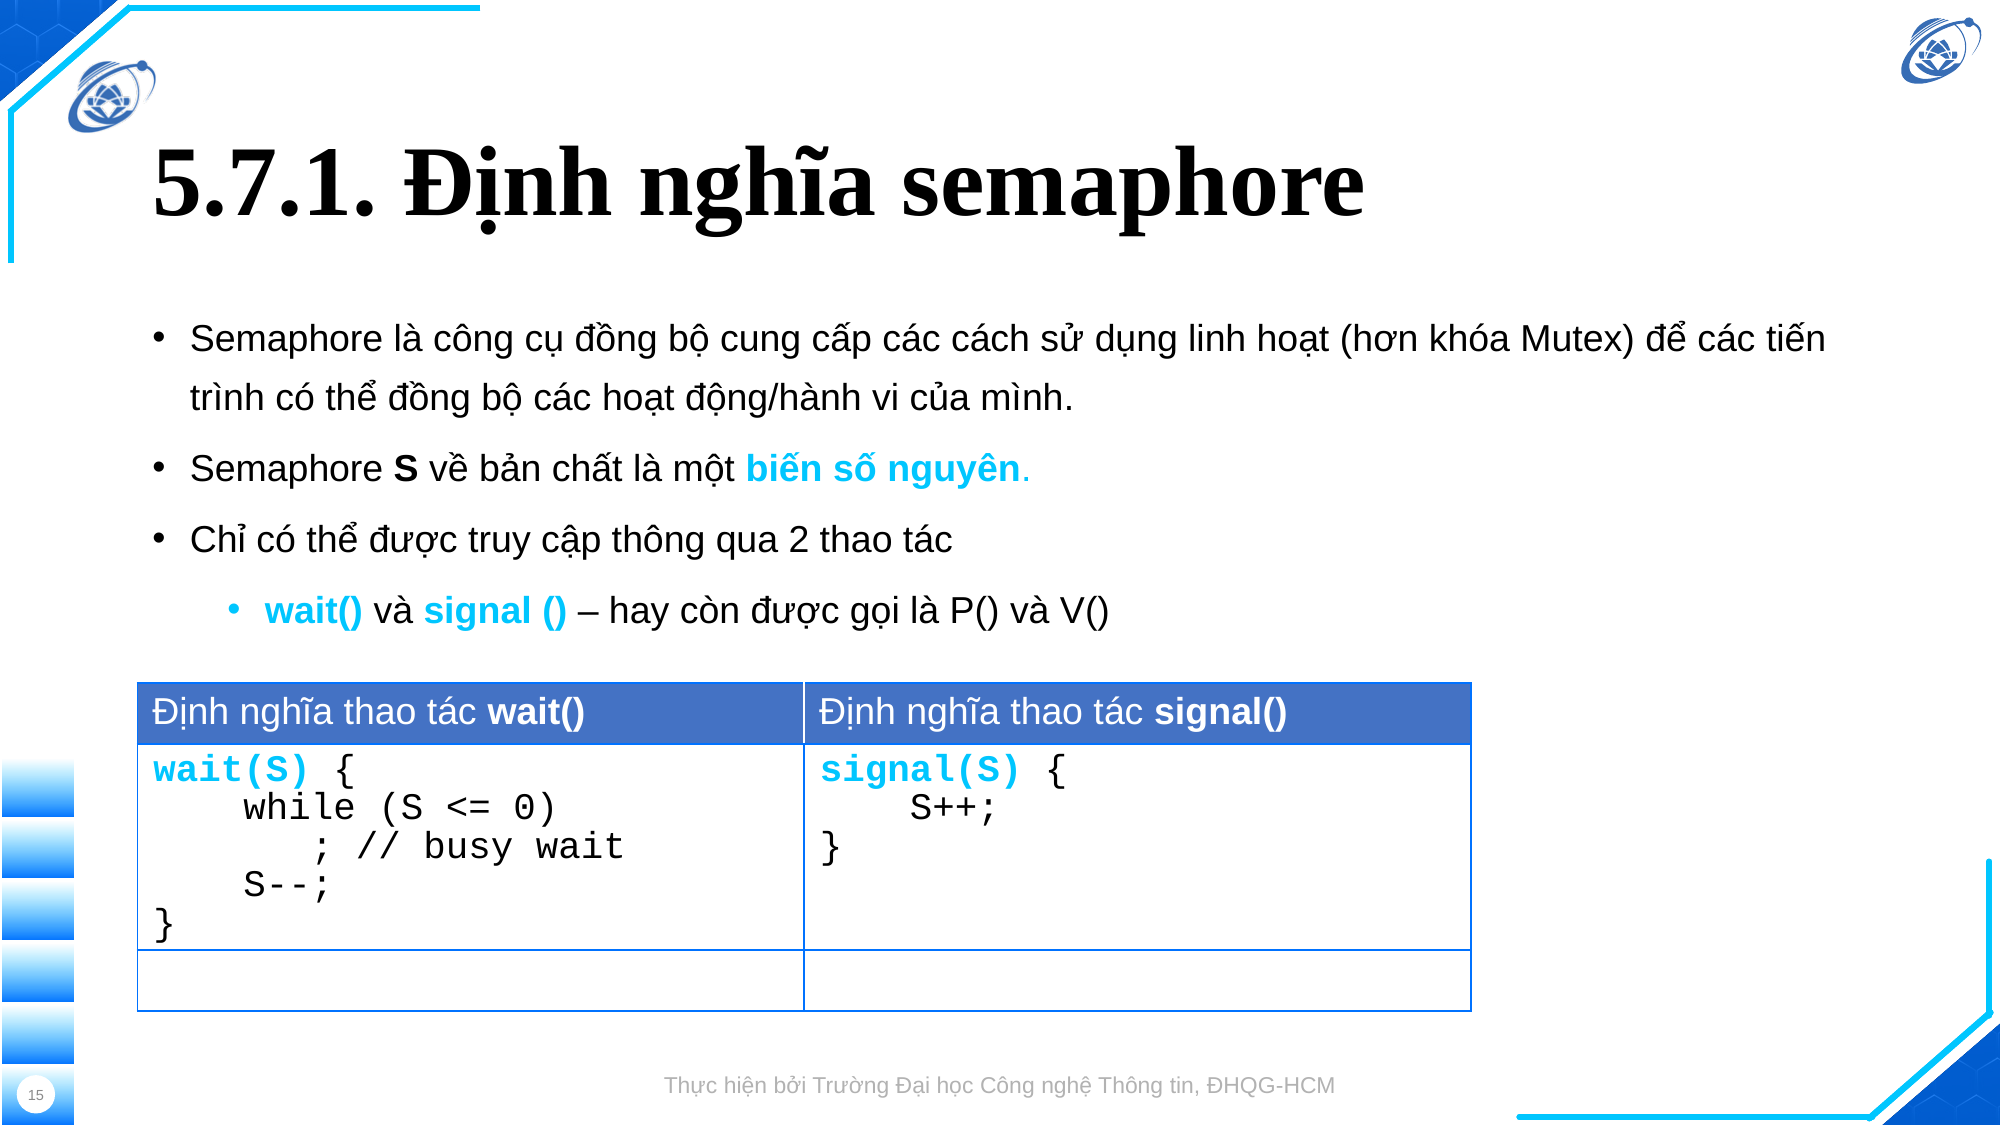

# 5.7.1. Định nghĩa semaphore
Semaphore là công cụ đồng bộ cung cấp các cách sử dụng linh hoạt (hơn khóa Mutex) để các tiến trình có thể đồng bộ các hoạt động/hành vi của mình.
Semaphore S về bản chất là một biến số nguyên.
Chỉ có thể được truy cập thông qua 2 thao tác
wait() và signal () – hay còn được gọi là P() và V()
| Định nghĩa thao tác wait() | Định nghĩa thao tác signal() |
| --- | --- |
| wait(S) { while (S <= 0) ; // busy wait S--; } | signal(S) { S++; } |
|  |  |
Thực hiện bởi Trường Đại học Công nghệ Thông tin, ĐHQG-HCM
15